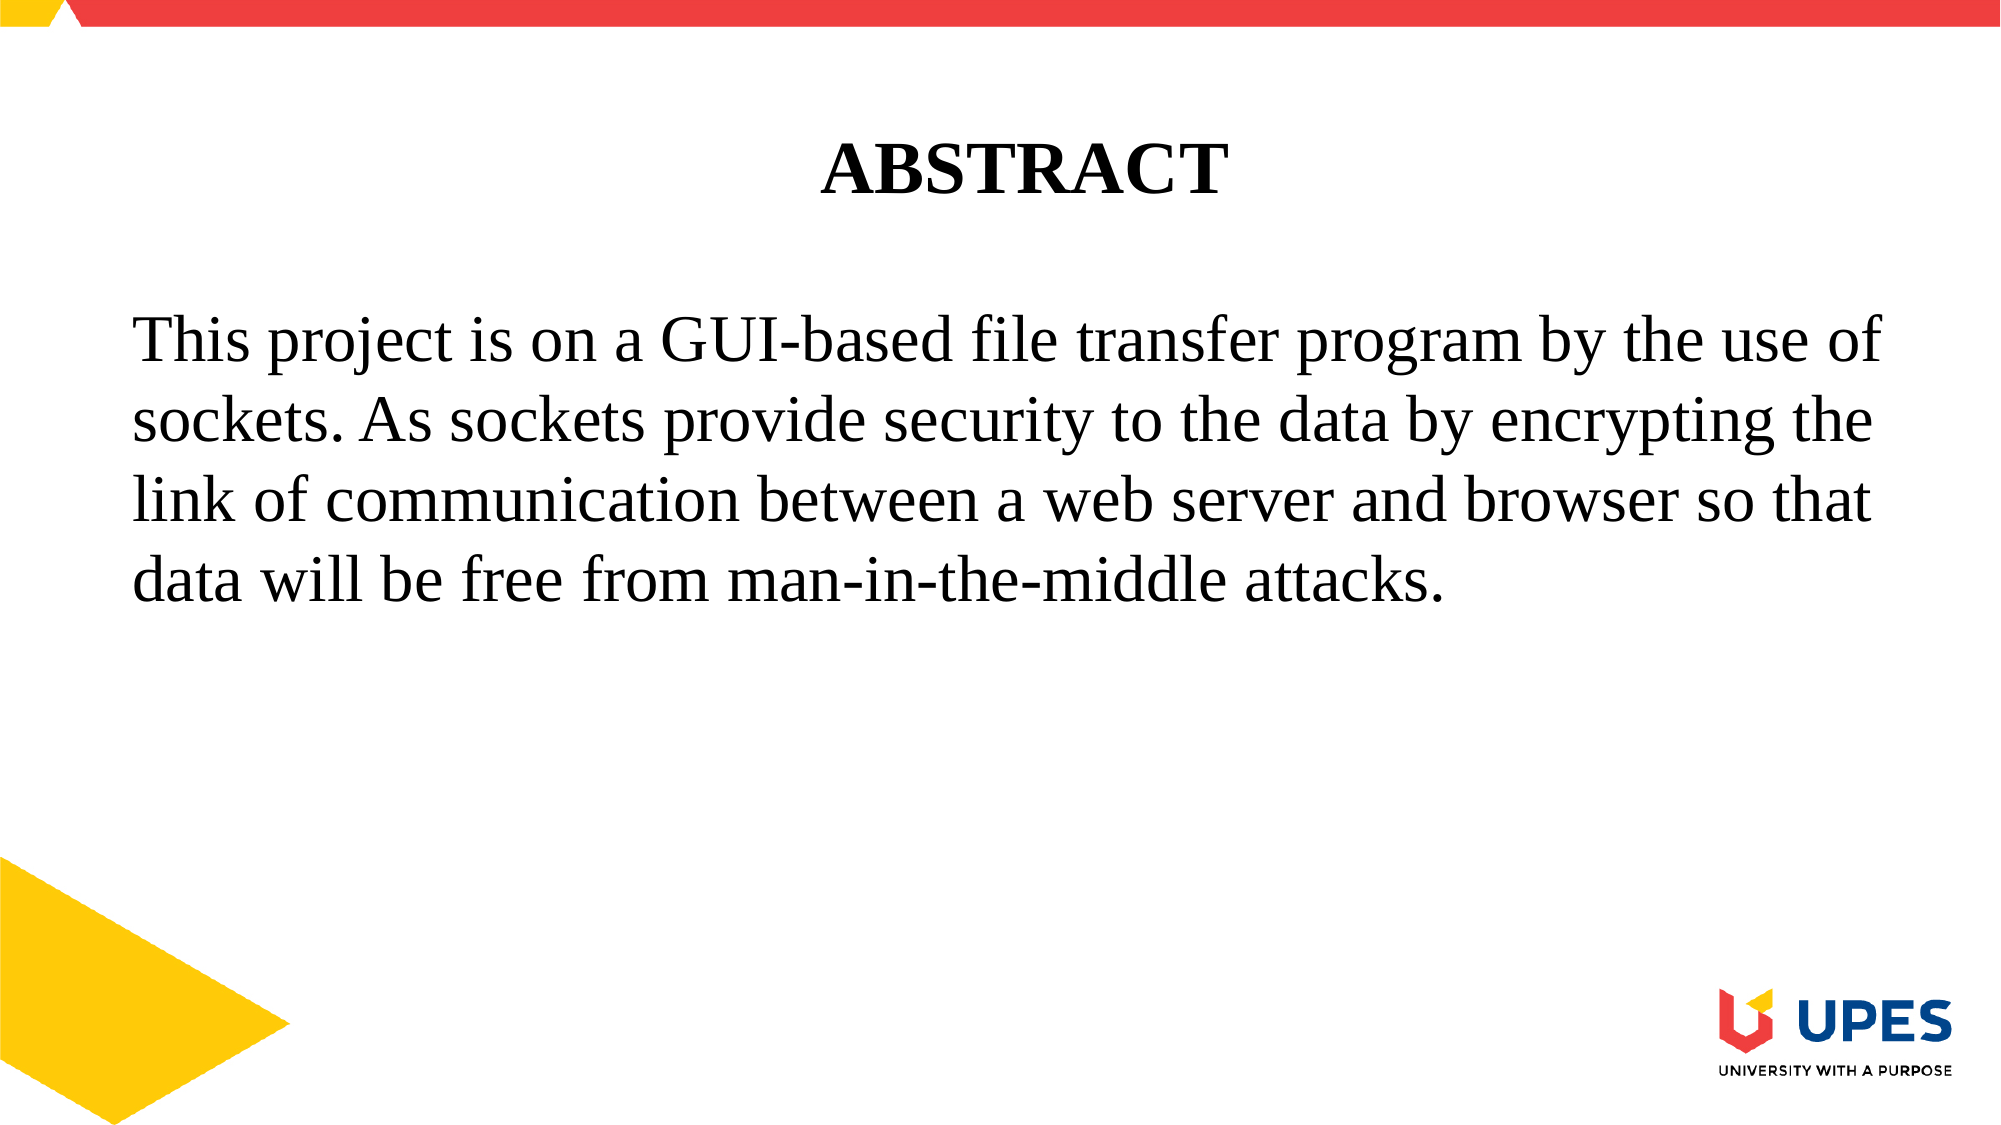

# ABSTRACT
This project is on a GUI-based file transfer program by the use of sockets. As sockets provide security to the data by encrypting the link of communication between a web server and browser so that data will be free from man-in-the-middle attacks.